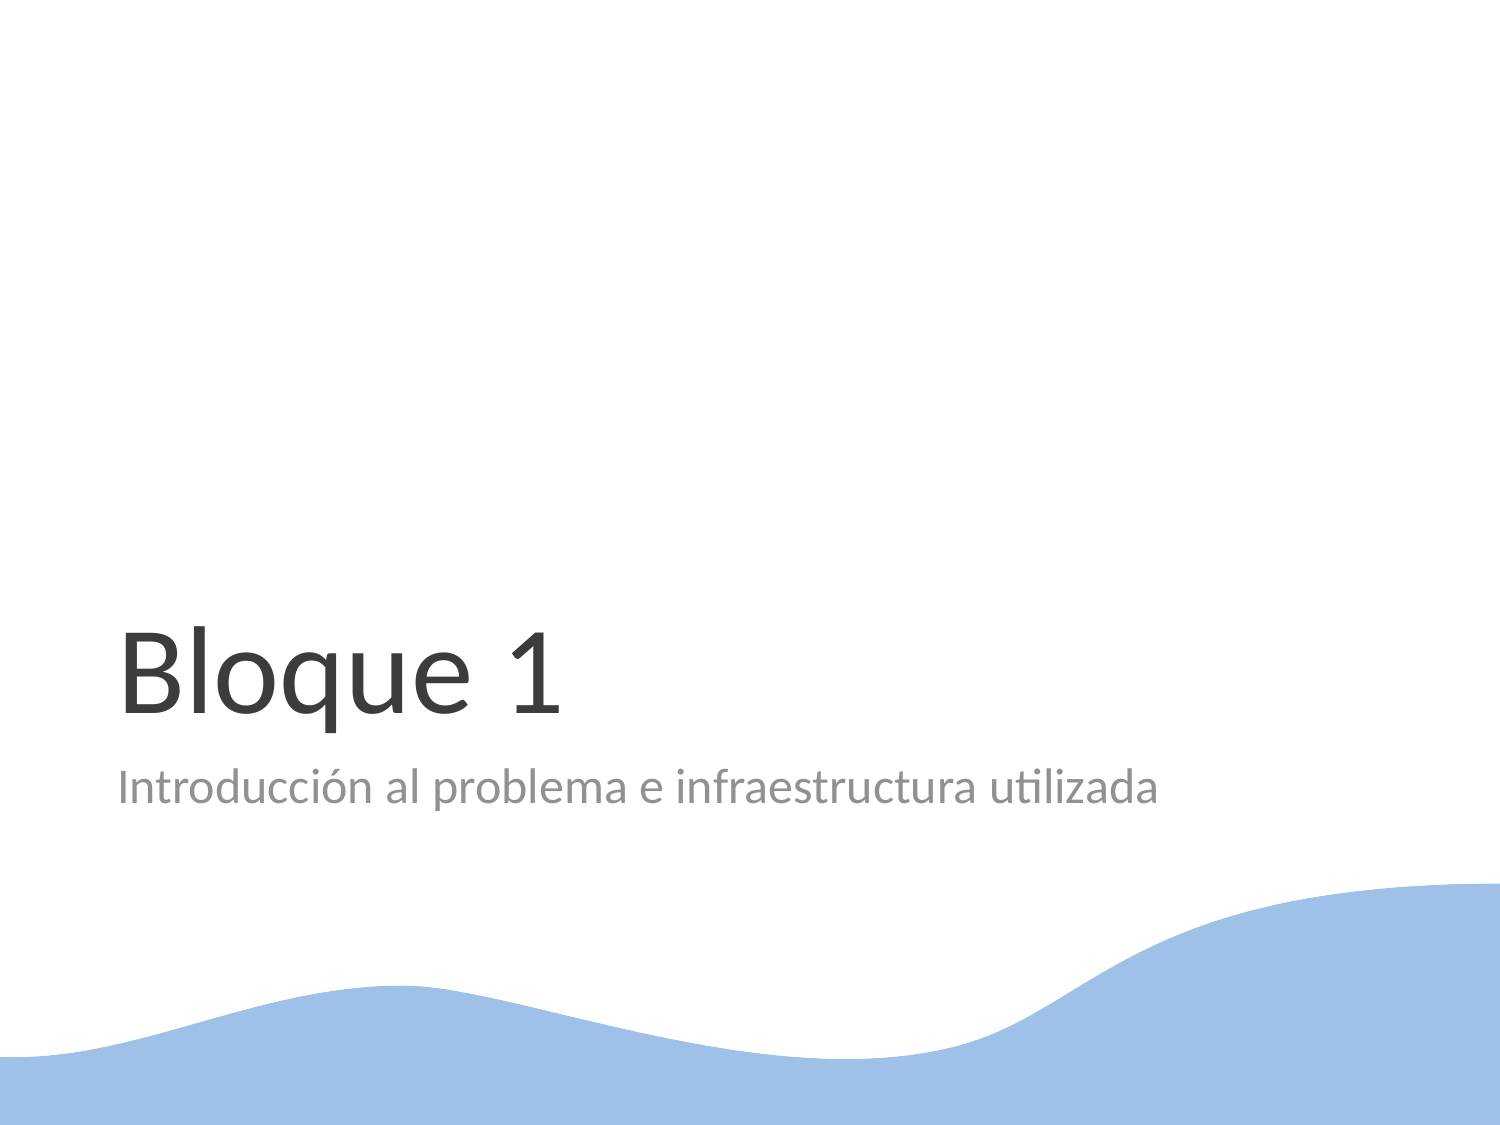

# Bloque 1
Introducción al problema e infraestructura utilizada